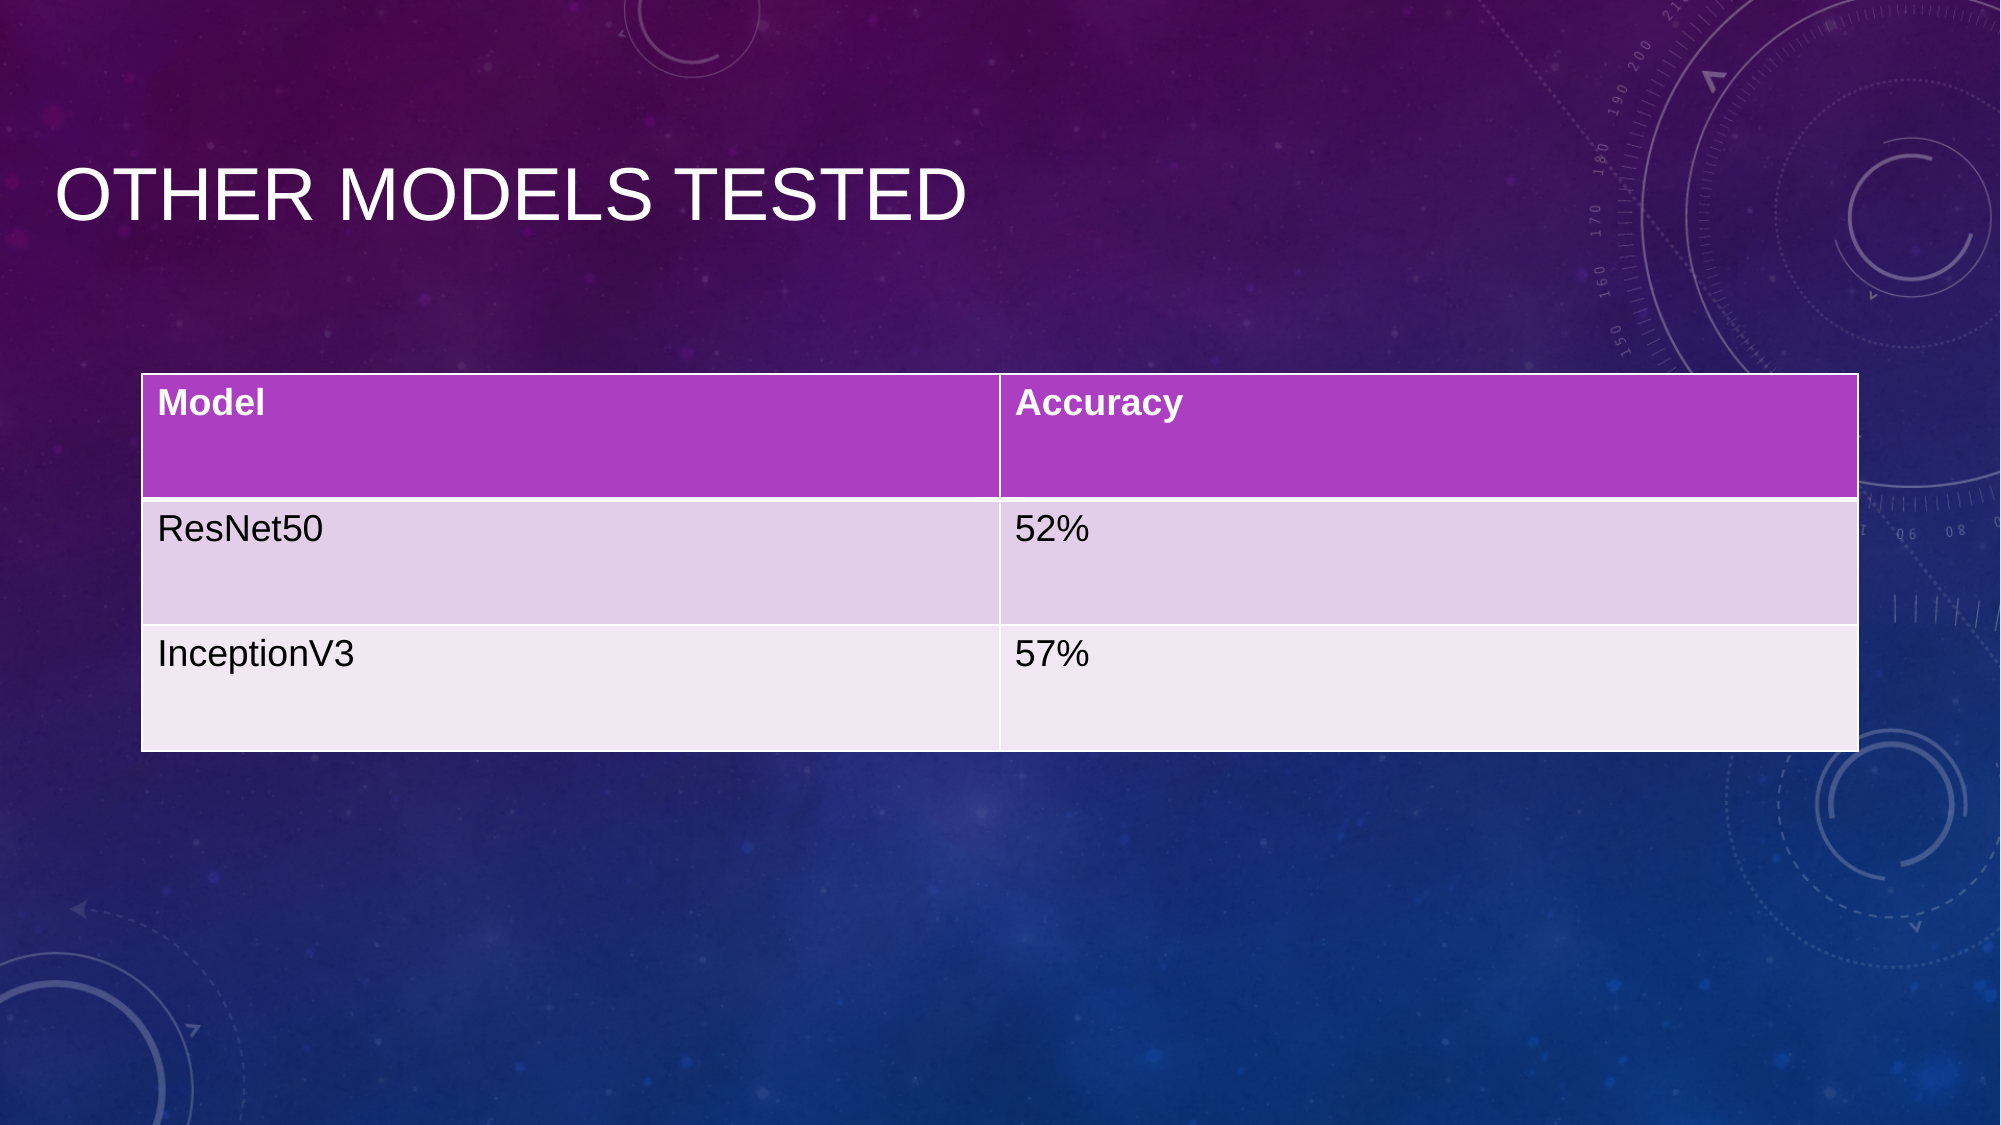

# Other modEls tested
| Model | Accuracy |
| --- | --- |
| ResNet50 | 52% |
| InceptionV3 | 57% |